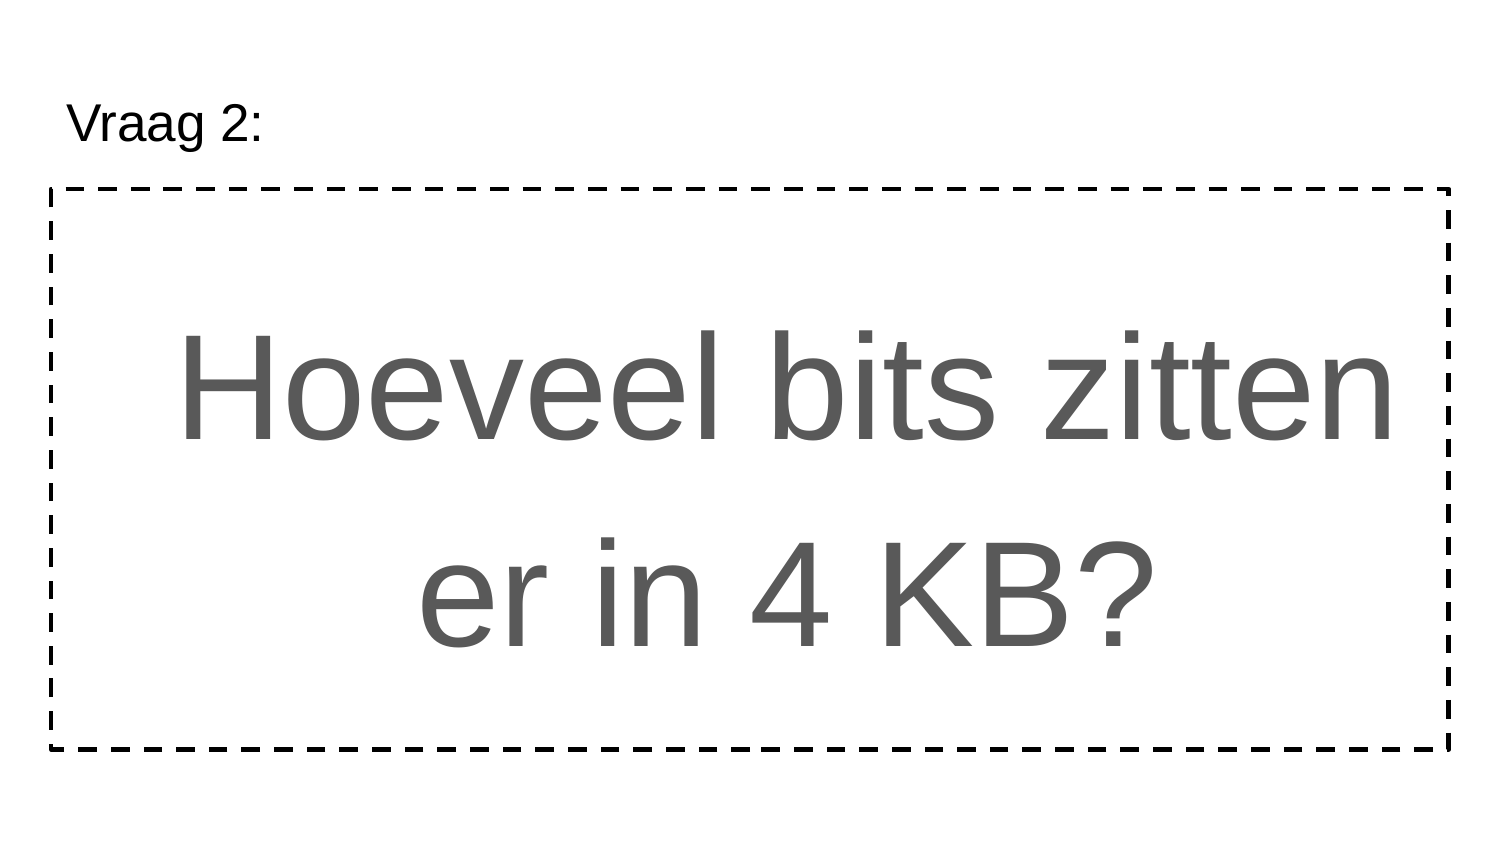

# Vraag 2:
Hoeveel bits zitten er in 4 KB?